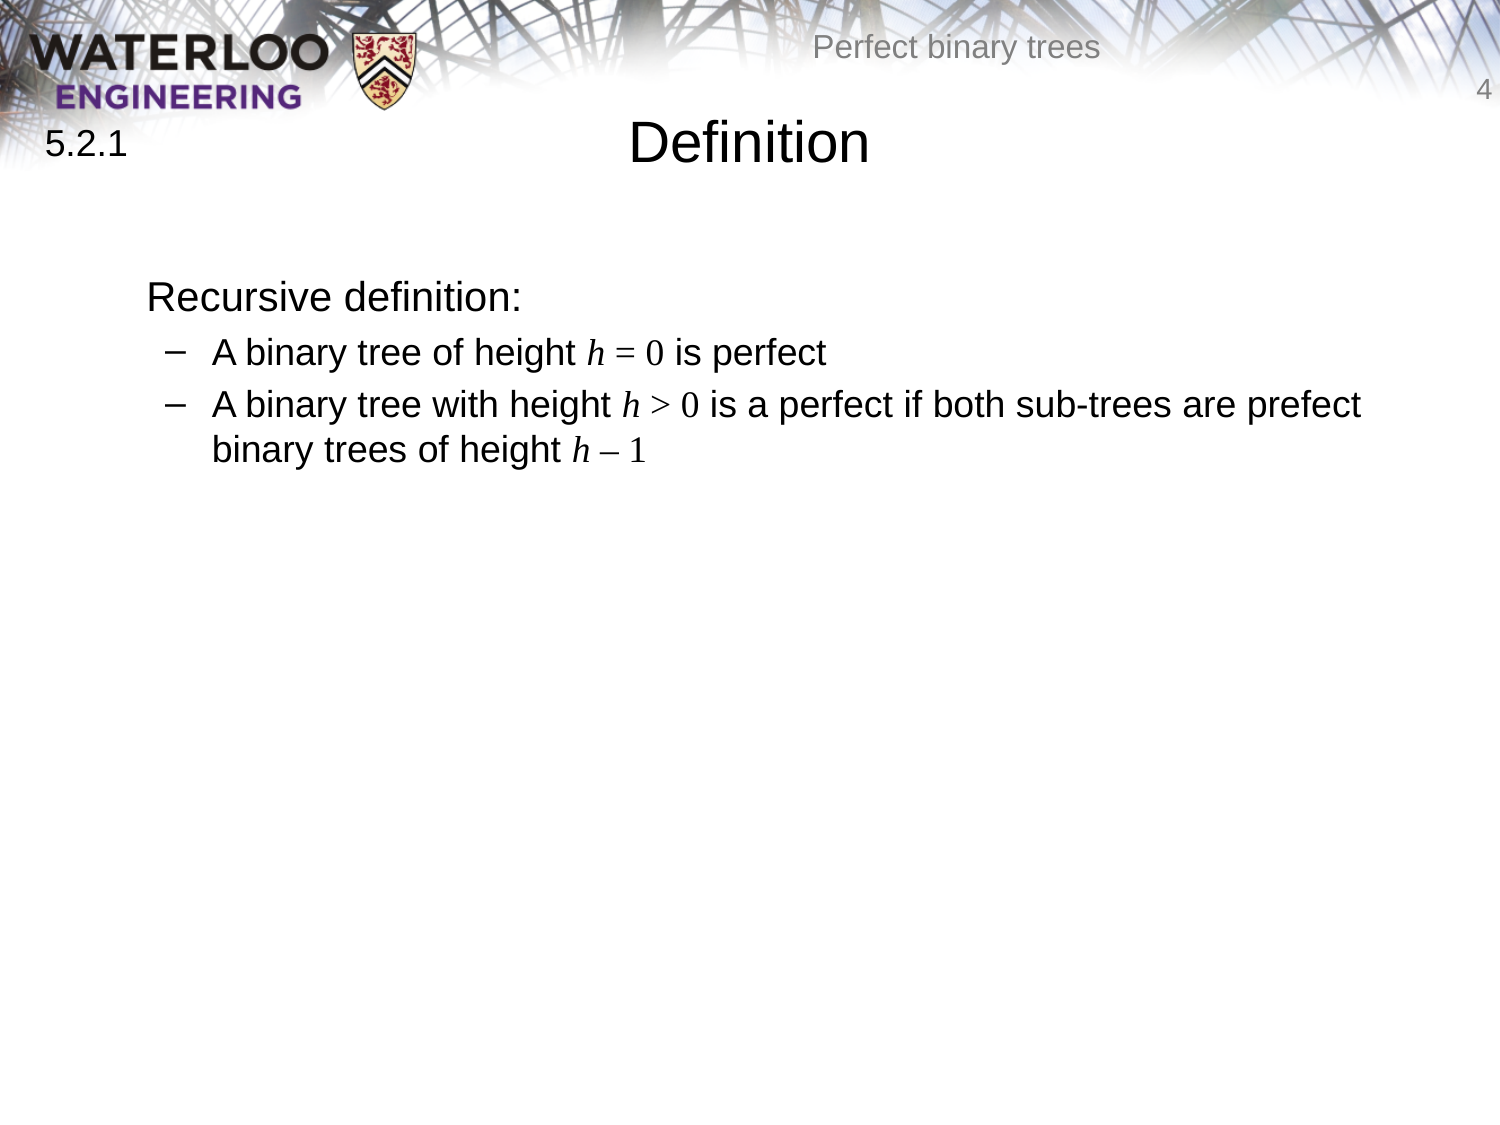

# Definition
5.2.1
	Recursive definition:
A binary tree of height h = 0 is perfect
A binary tree with height h > 0 is a perfect if both sub-trees are prefect binary trees of height h – 1